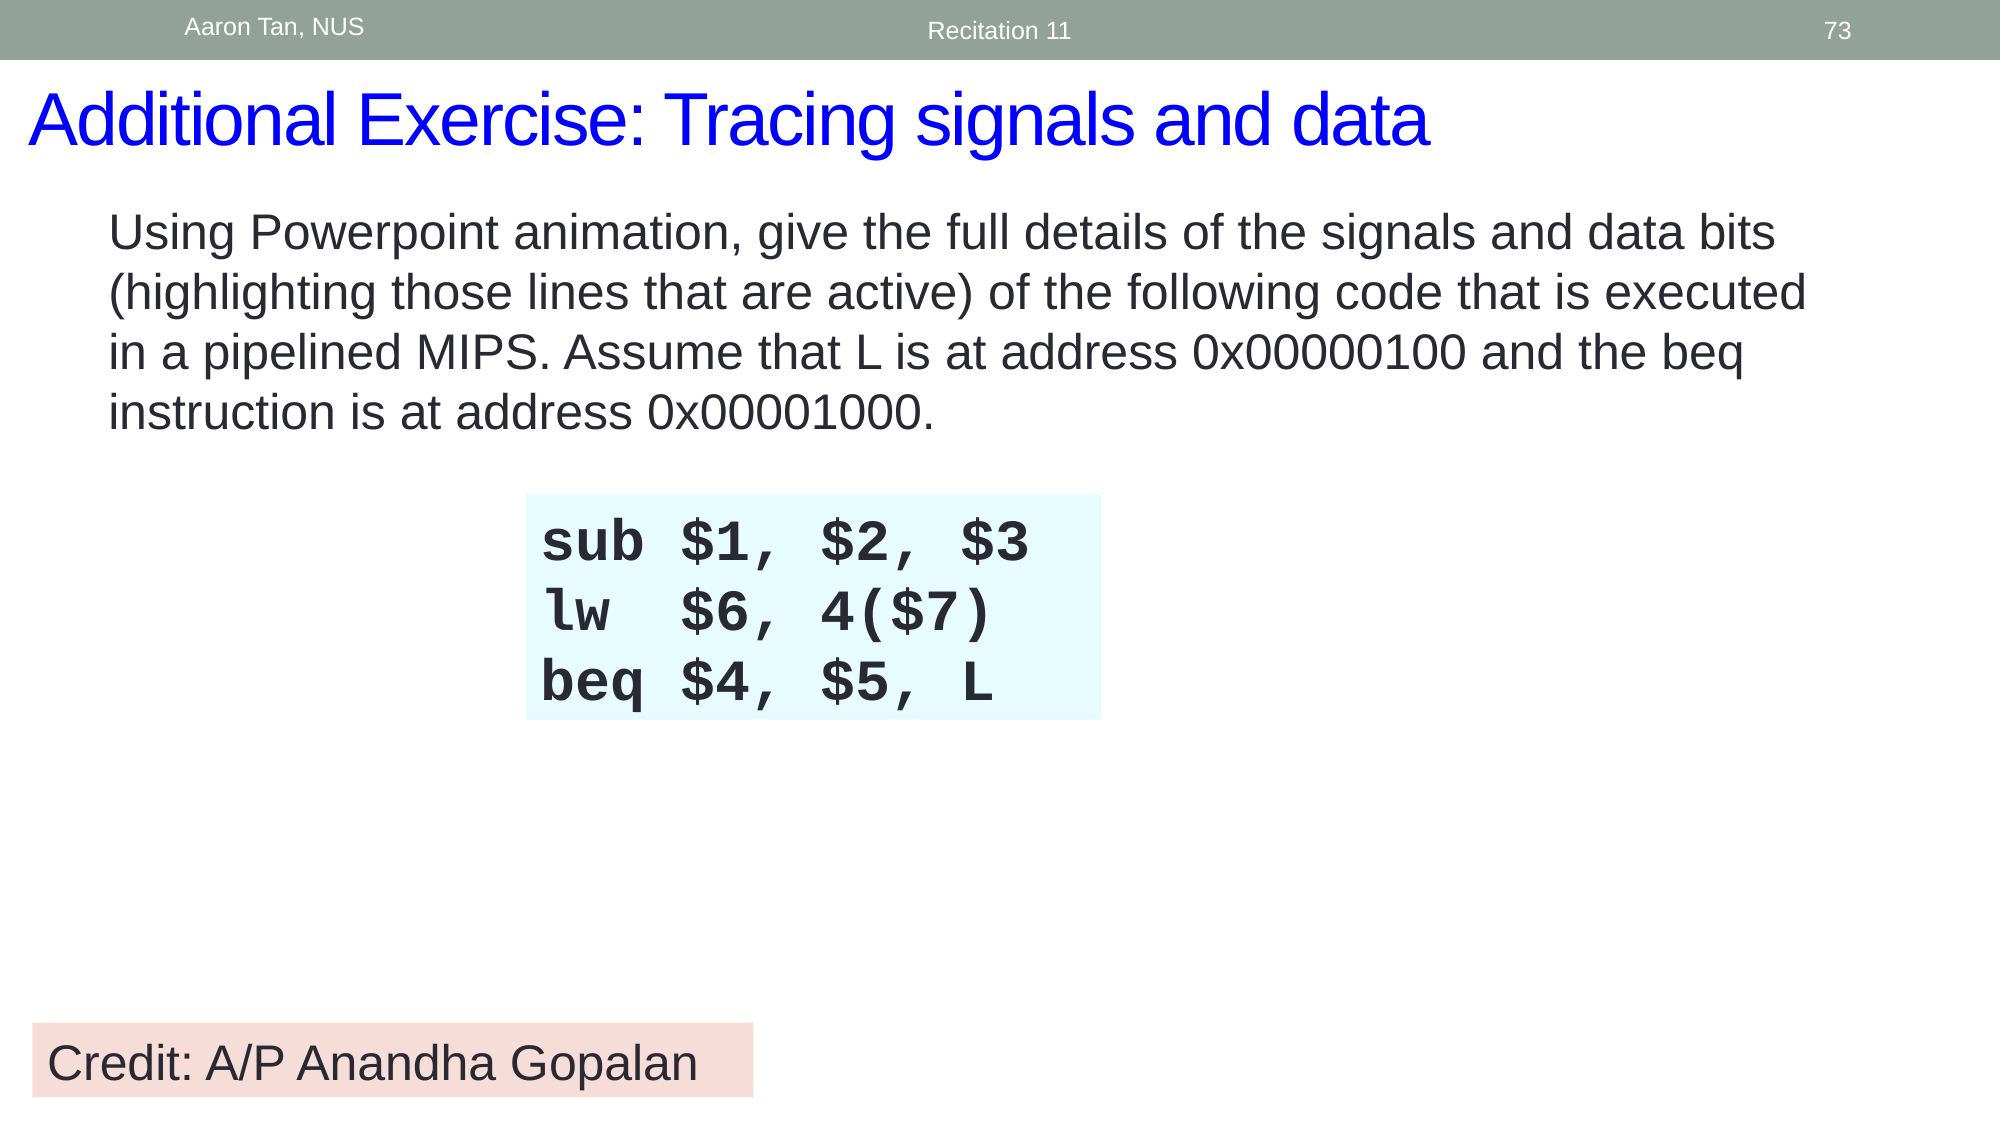

Aaron Tan, NUS
Recitation 11
73
# Additional Exercise: Tracing signals and data
Using Powerpoint animation, give the full details of the signals and data bits (highlighting those lines that are active) of the following code that is executed in a pipelined MIPS. Assume that L is at address 0x00000100 and the beq instruction is at address 0x00001000.
sub $1, $2, $3
lw  $6, 4($7)
beq $4, $5, L
Credit: A/P Anandha Gopalan